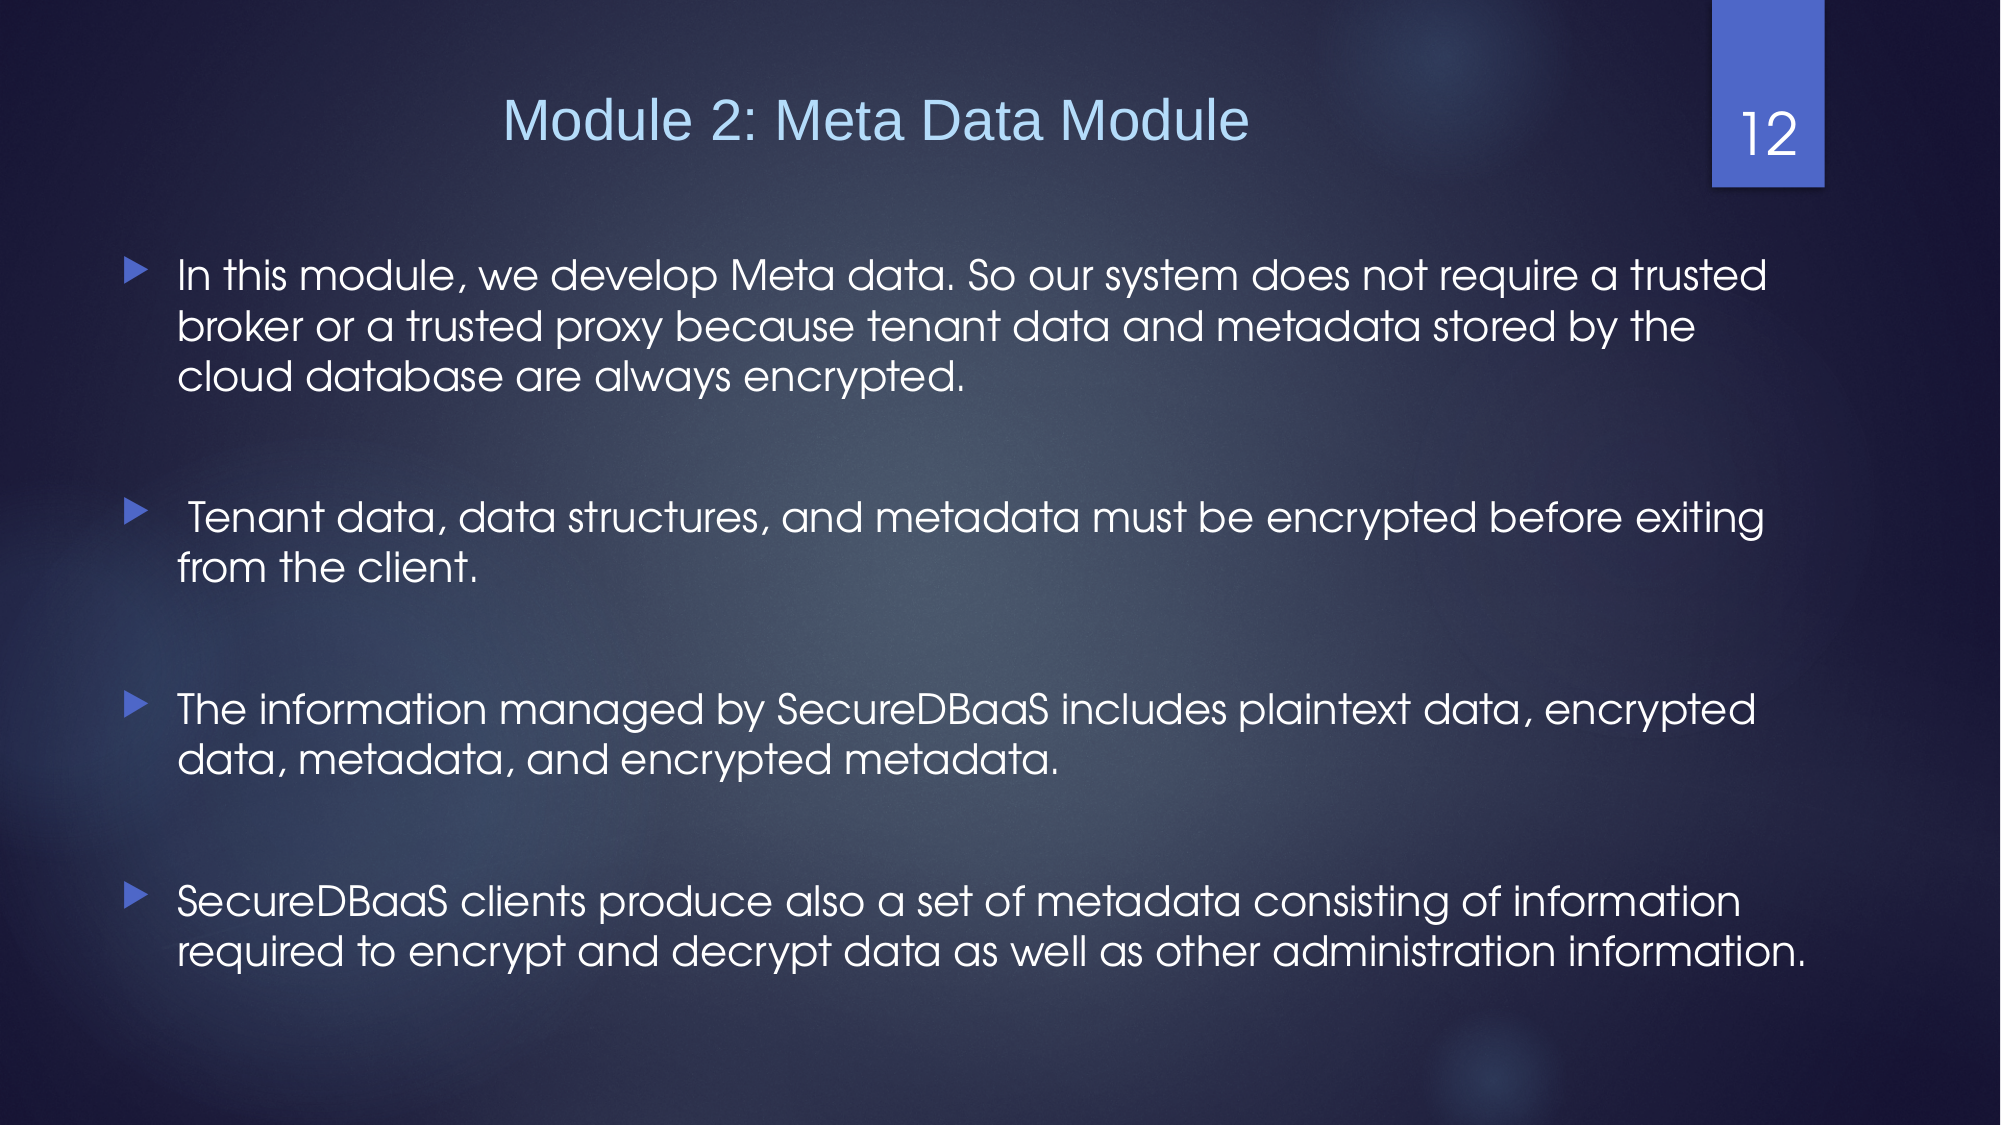

12
# Module 2: Meta Data Module
In this module, we develop Meta data. So our system does not require a trusted broker or a trusted proxy because tenant data and metadata stored by the cloud database are always encrypted.

 Tenant data, data structures, and metadata must be encrypted before exiting from the client.

The information managed by SecureDBaaS includes plaintext data, encrypted data, metadata, and encrypted metadata.

SecureDBaaS clients produce also a set of metadata consisting of information required to encrypt and decrypt data as well as other administration information.